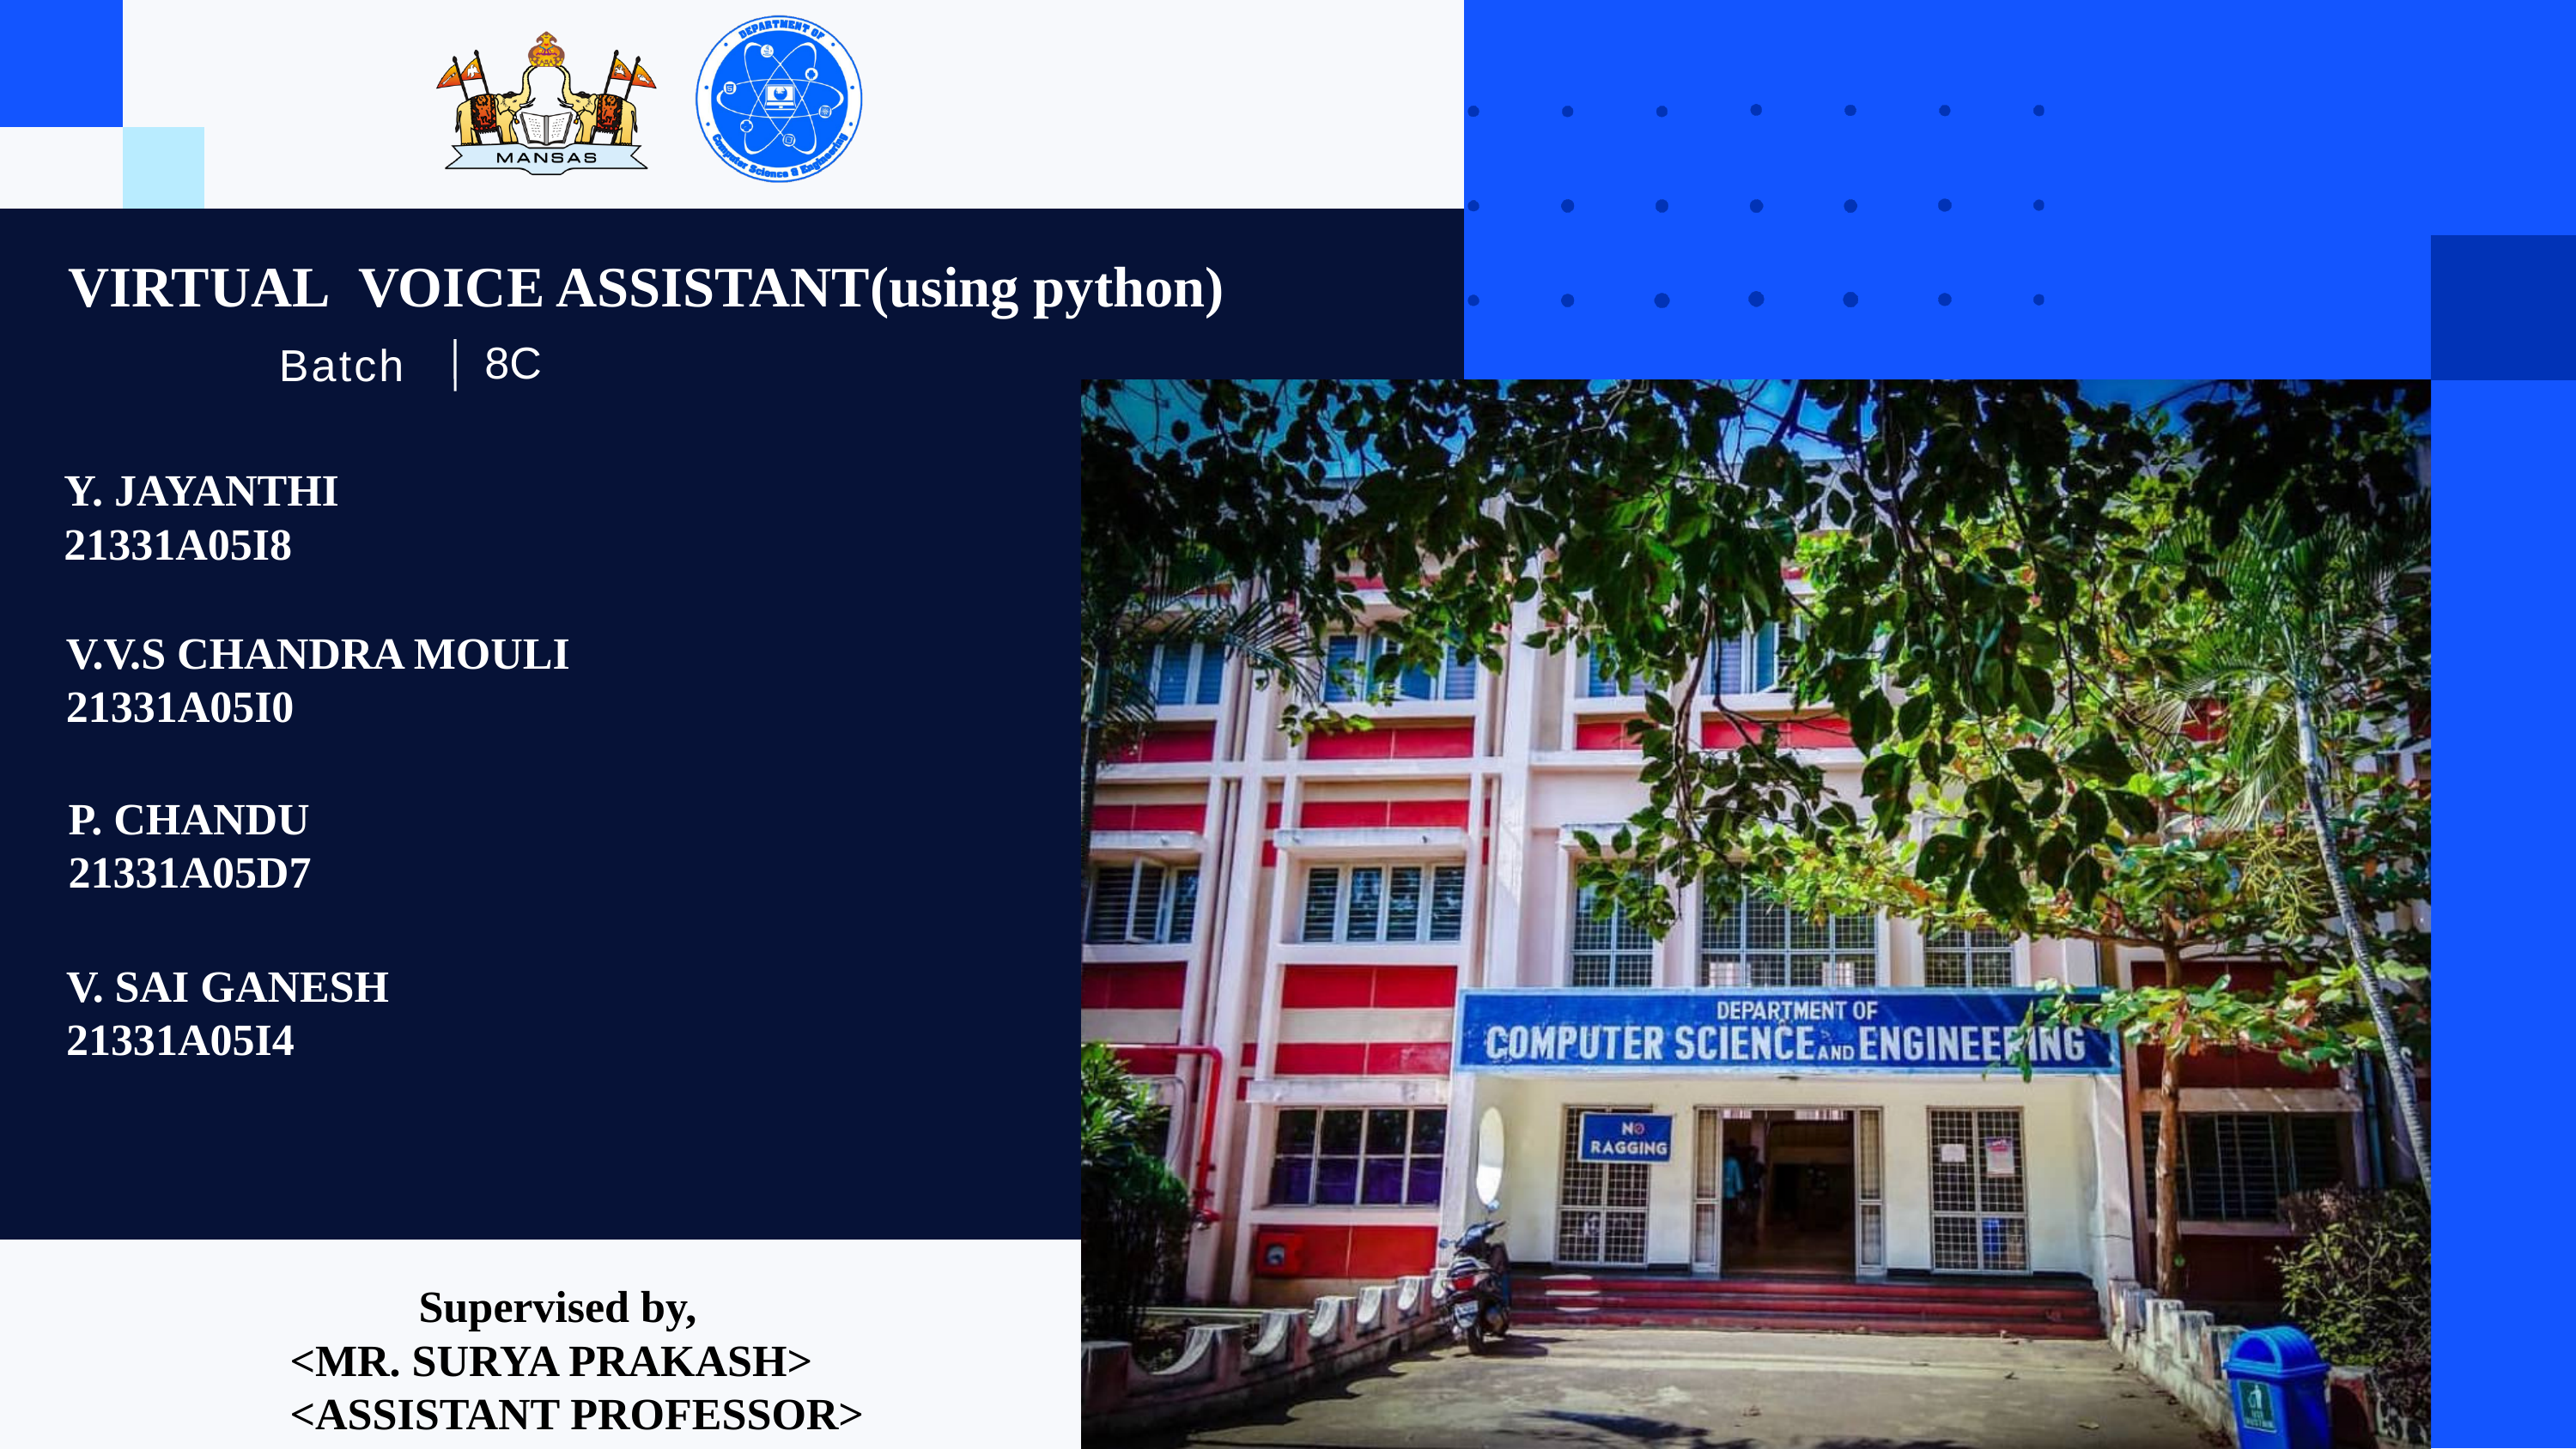

VIRTUAL  VOICE ASSISTANT(using python)

Batch
8C

Y. JAYANTHI
21331A05I8

V.V.S CHANDRA MOULI
21331A05I0

P. CHANDU
21331A05D7

V. SAI GANESH
21331A05I4

		Supervised by,
	<MR. SURYA PRAKASH>
	<ASSISTANT PROFESSOR>